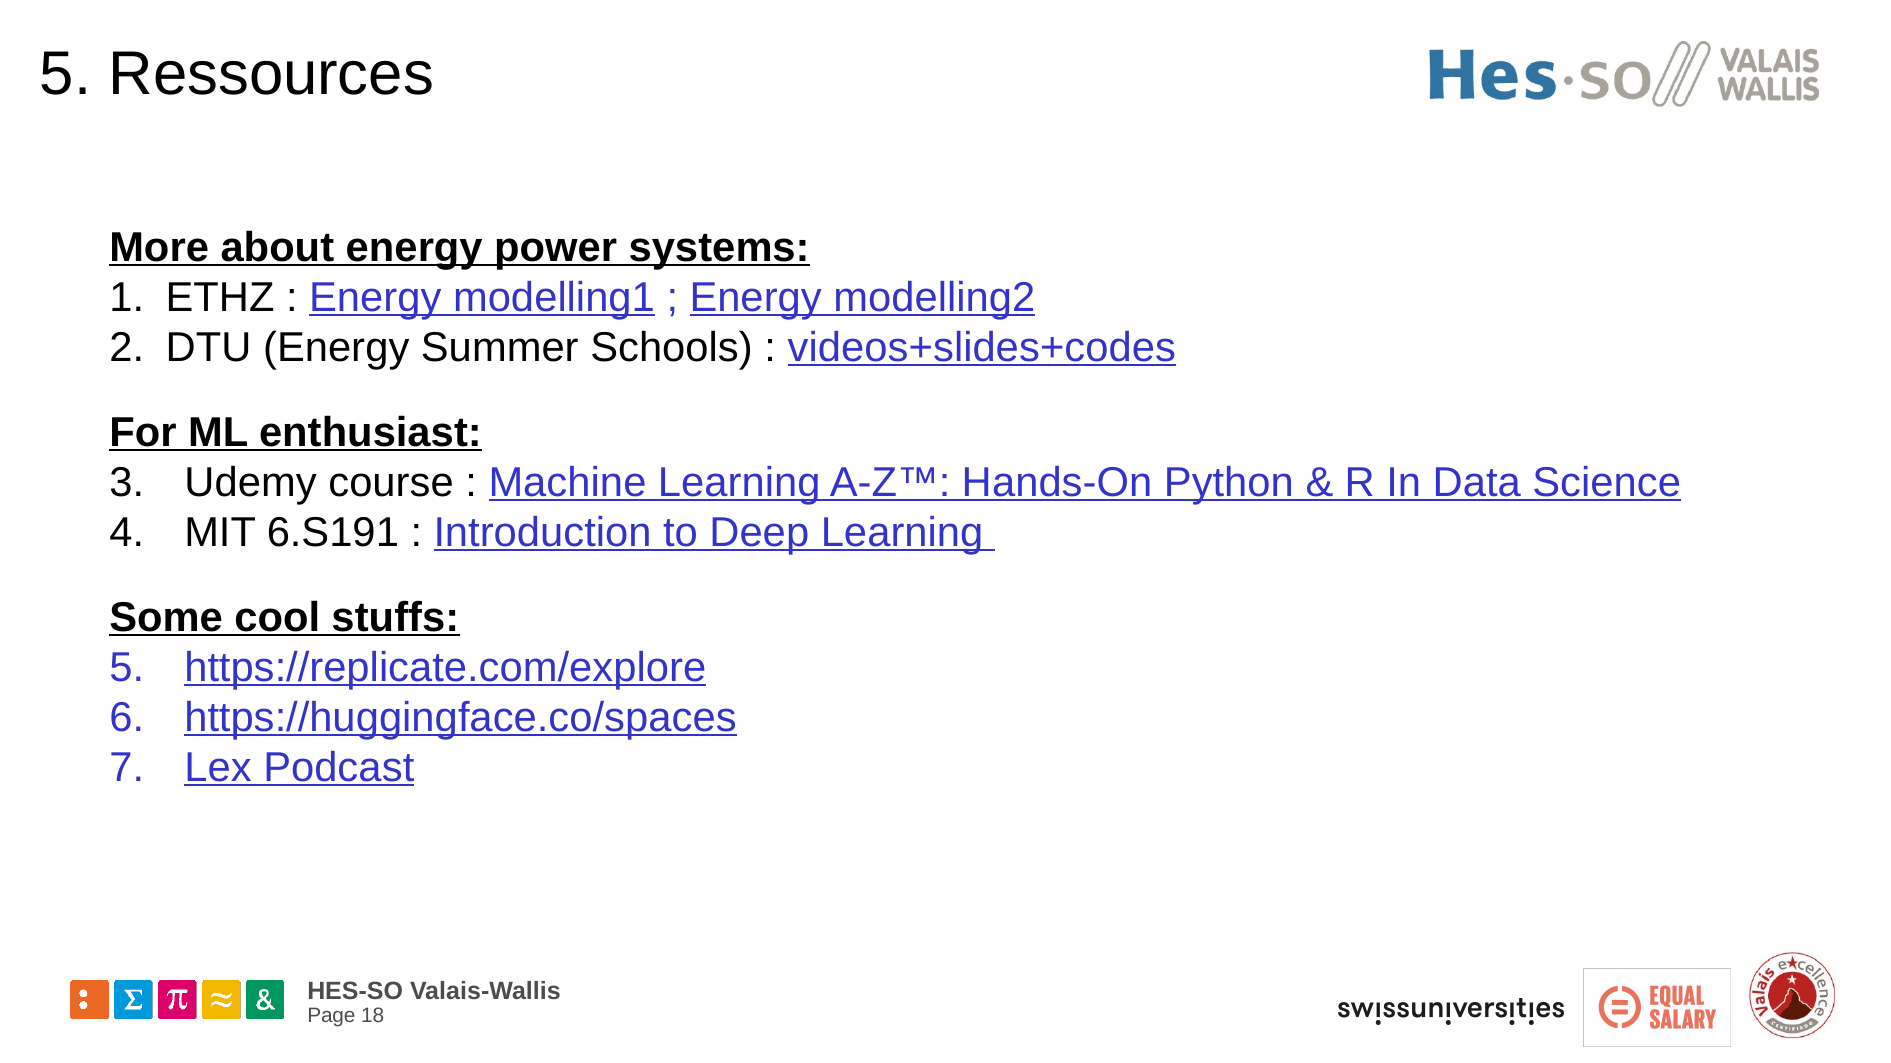

5. Ressources
More about energy power systems:
ETHZ : Energy modelling1 ; Energy modelling2
DTU (Energy Summer Schools) : videos+slides+codes

For ML enthusiast:
Udemy course : Machine Learning A-Z™: Hands-On Python & R In Data Science
MIT 6.S191 : Introduction to Deep Learning

Some cool stuffs:
https://replicate.com/explore
https://huggingface.co/spaces
Lex Podcast